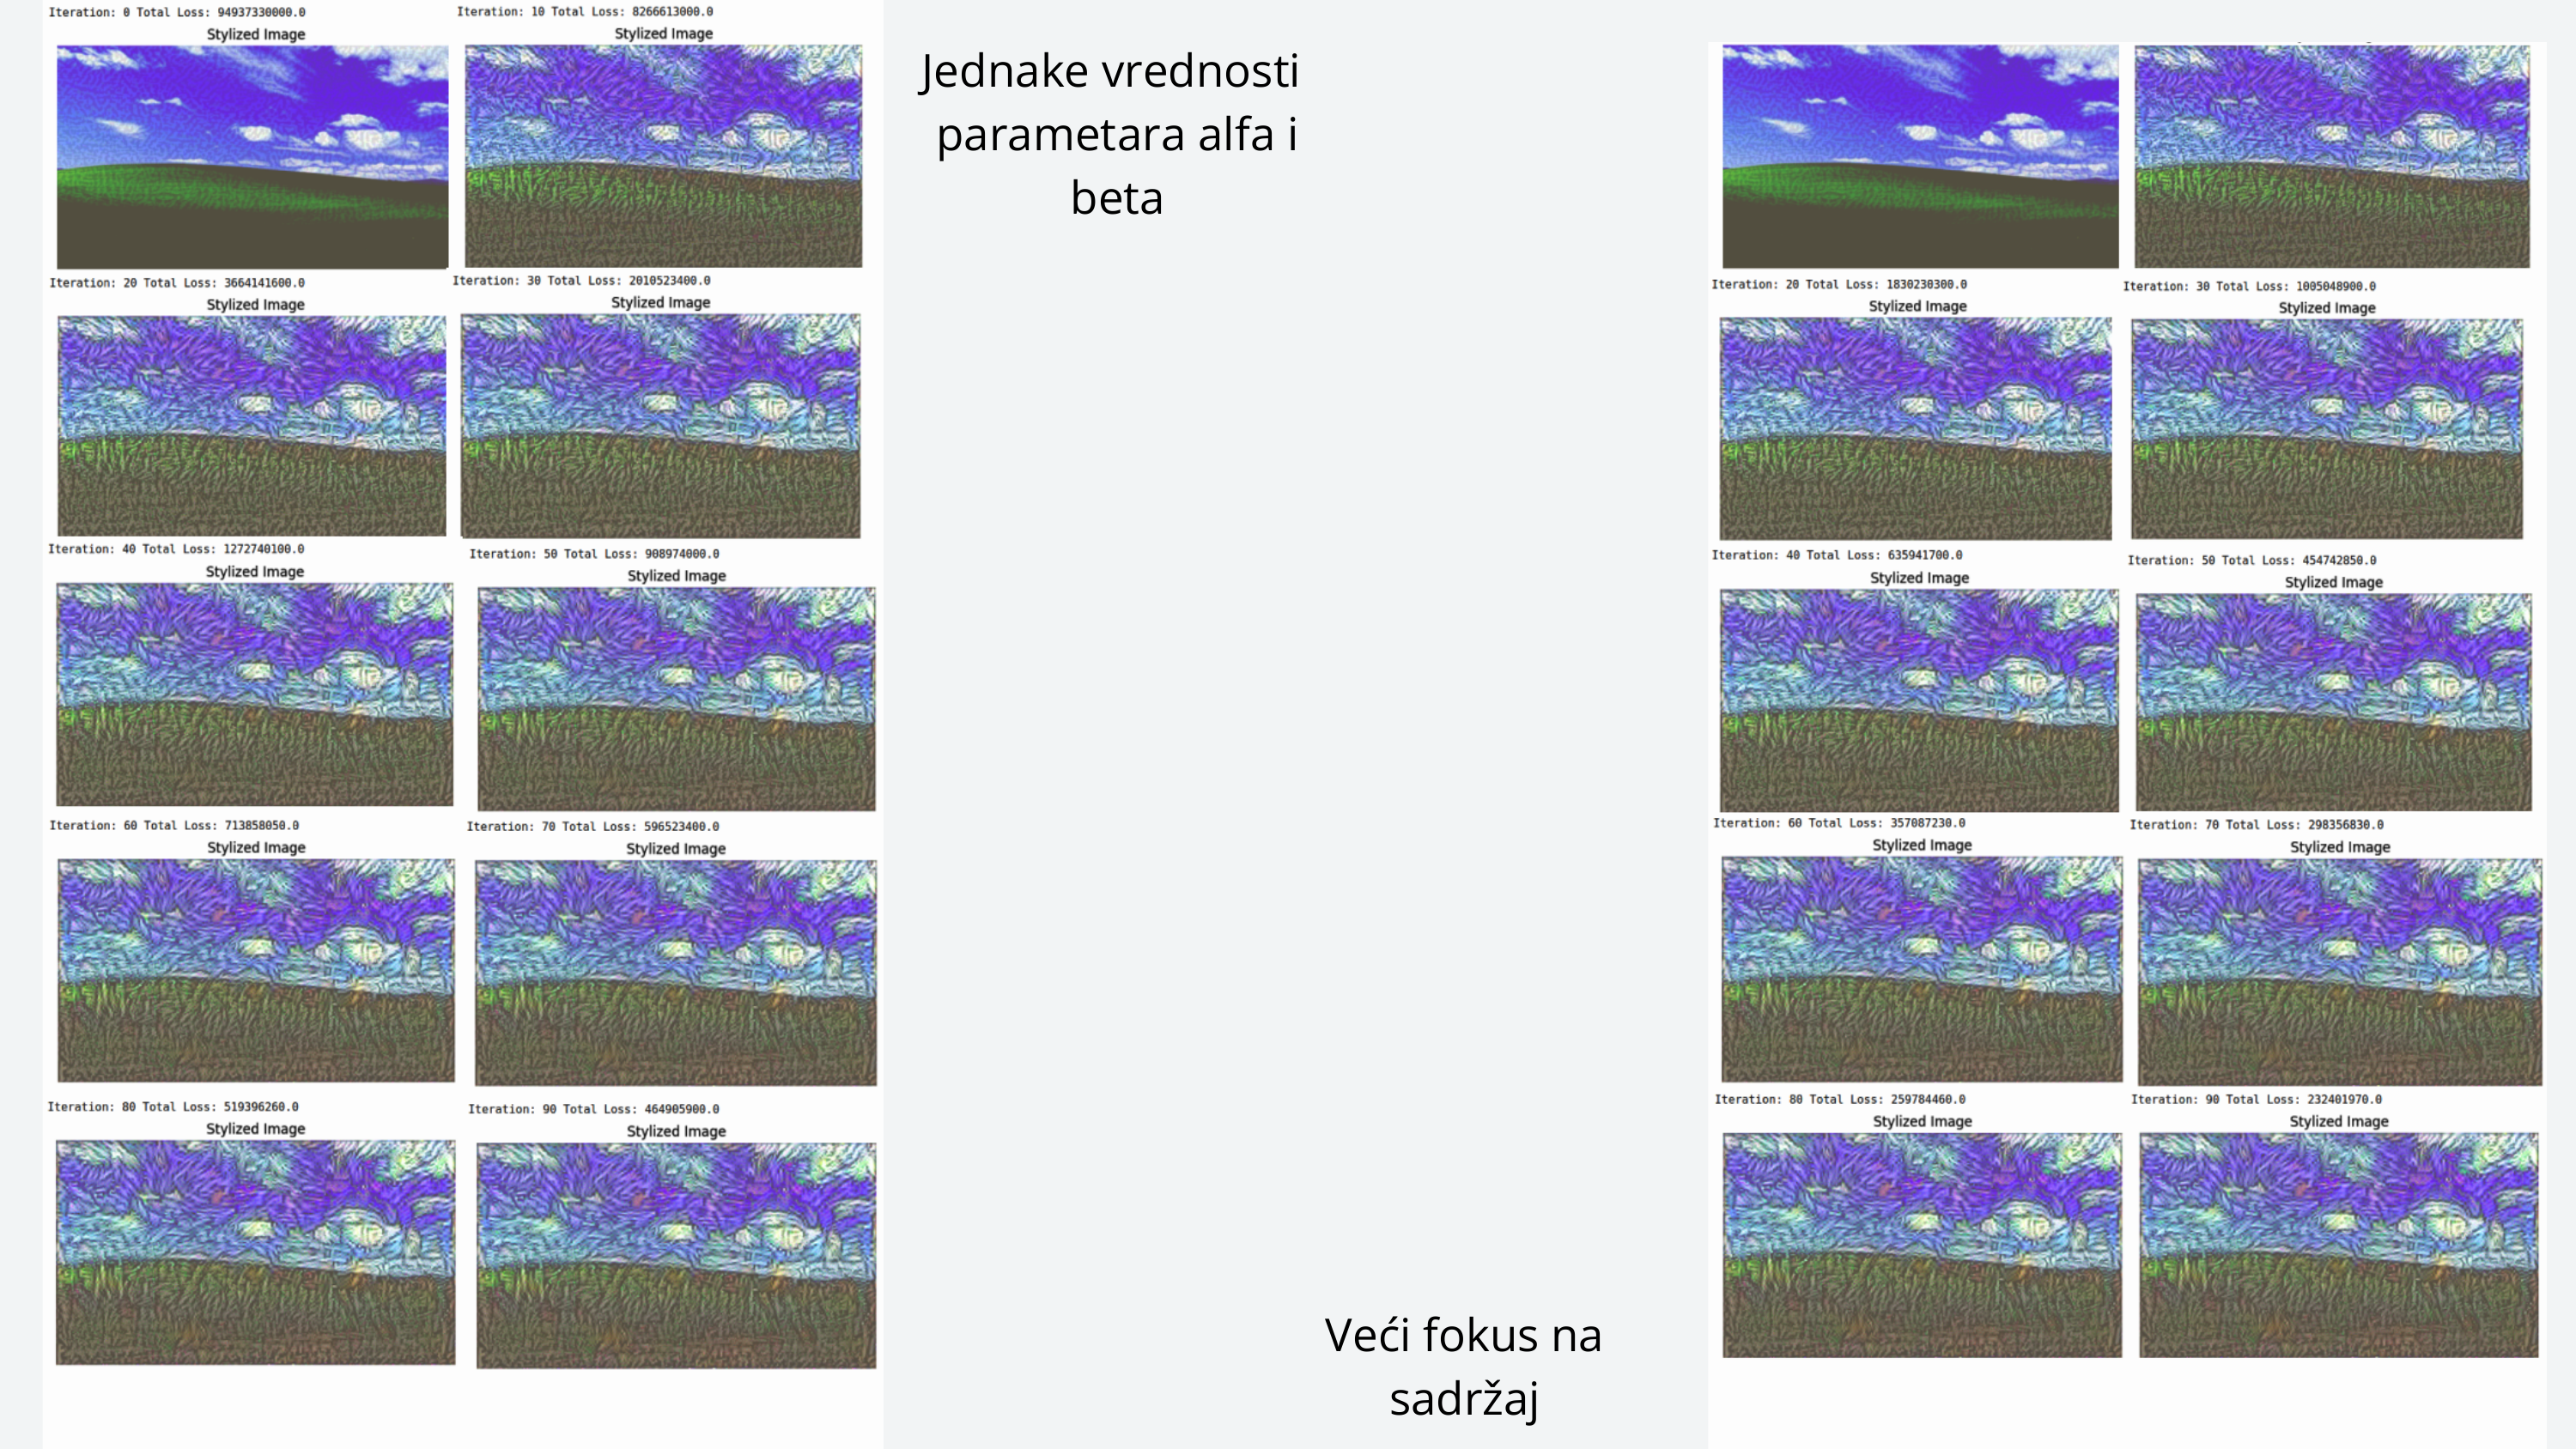

Jednake vrednosti
parametara alfa i beta

Veći fokus na sadržaj